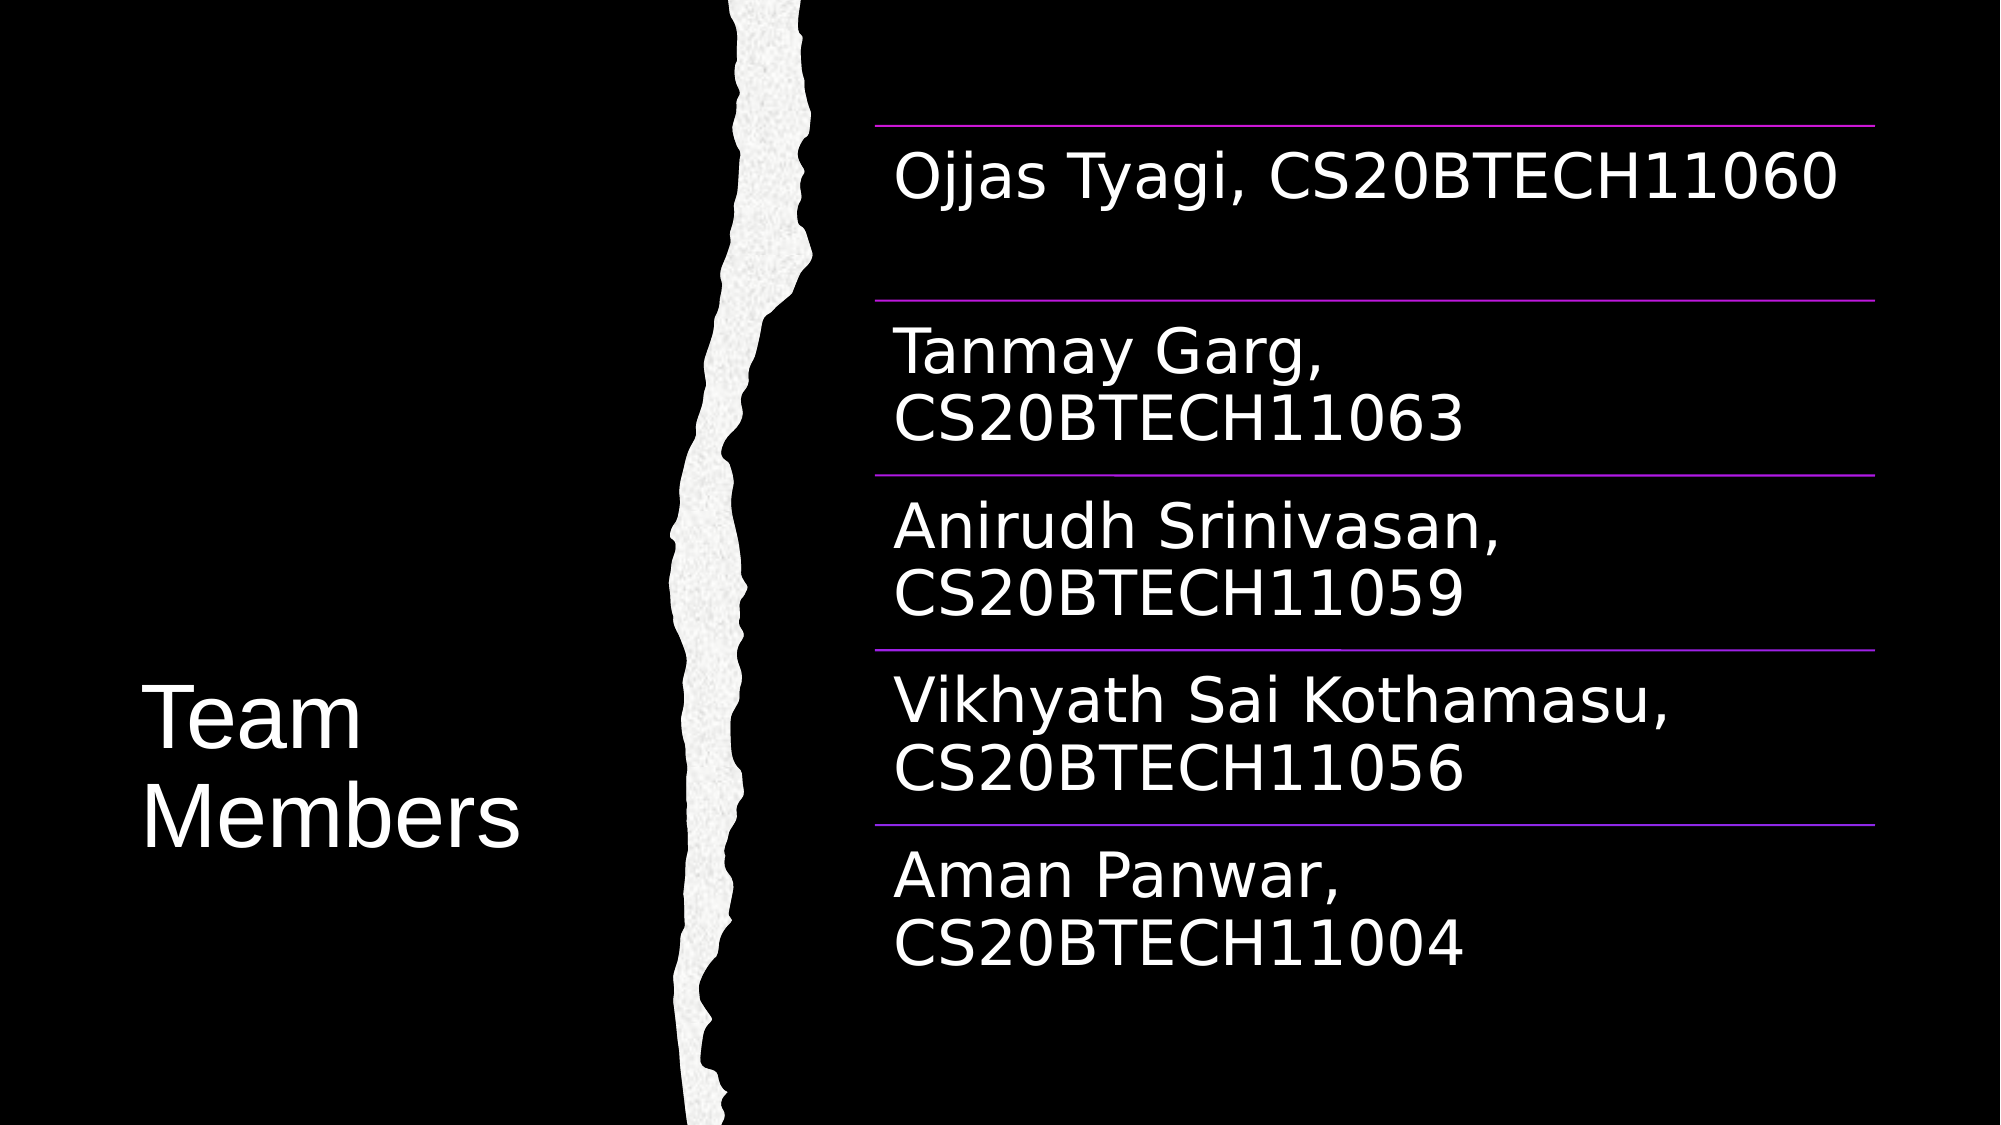

Ojjas Tyagi, CS20BTECH11060
Tanmay Garg, CS20BTECH11063
Anirudh Srinivasan, CS20BTECH11059
Vikhyath Sai Kothamasu, CS20BTECH11056
Aman Panwar, CS20BTECH11004
# Team Members